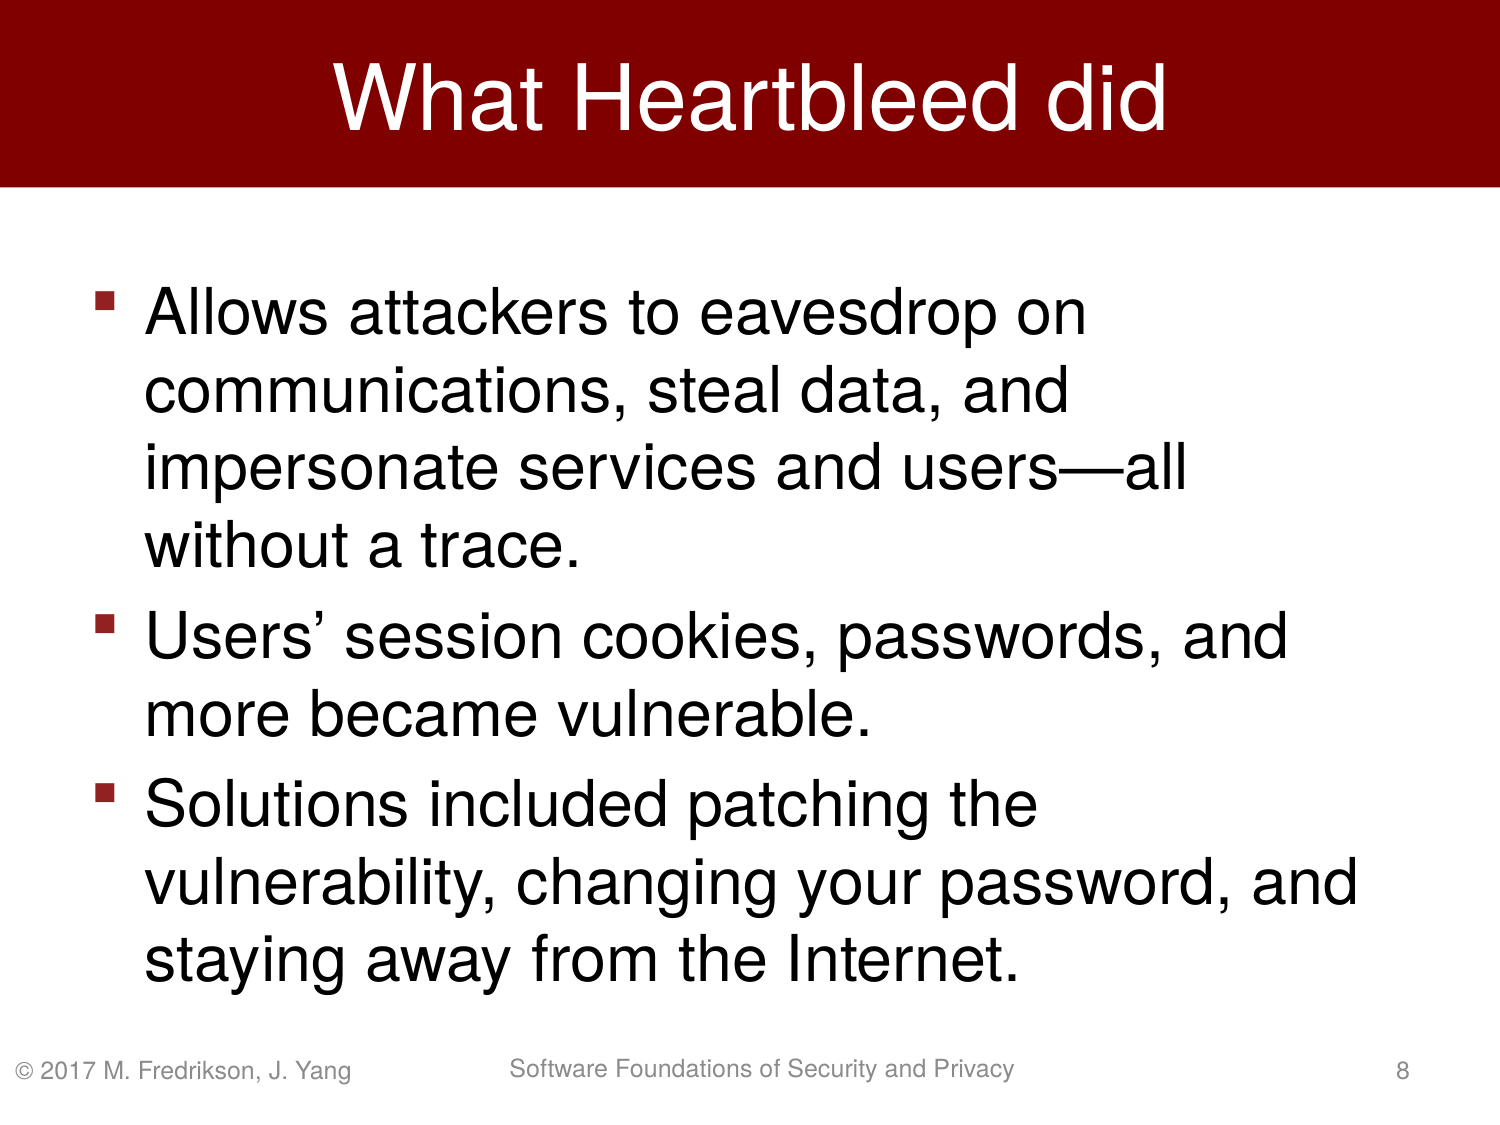

# What Heartbleed did
Allows attackers to eavesdrop on communications, steal data, and impersonate services and users—all without a trace.
Users’ session cookies, passwords, and more became vulnerable.
Solutions included patching the vulnerability, changing your password, and staying away from the Internet.
© 2017 M. Fredrikson, J. Yang
8